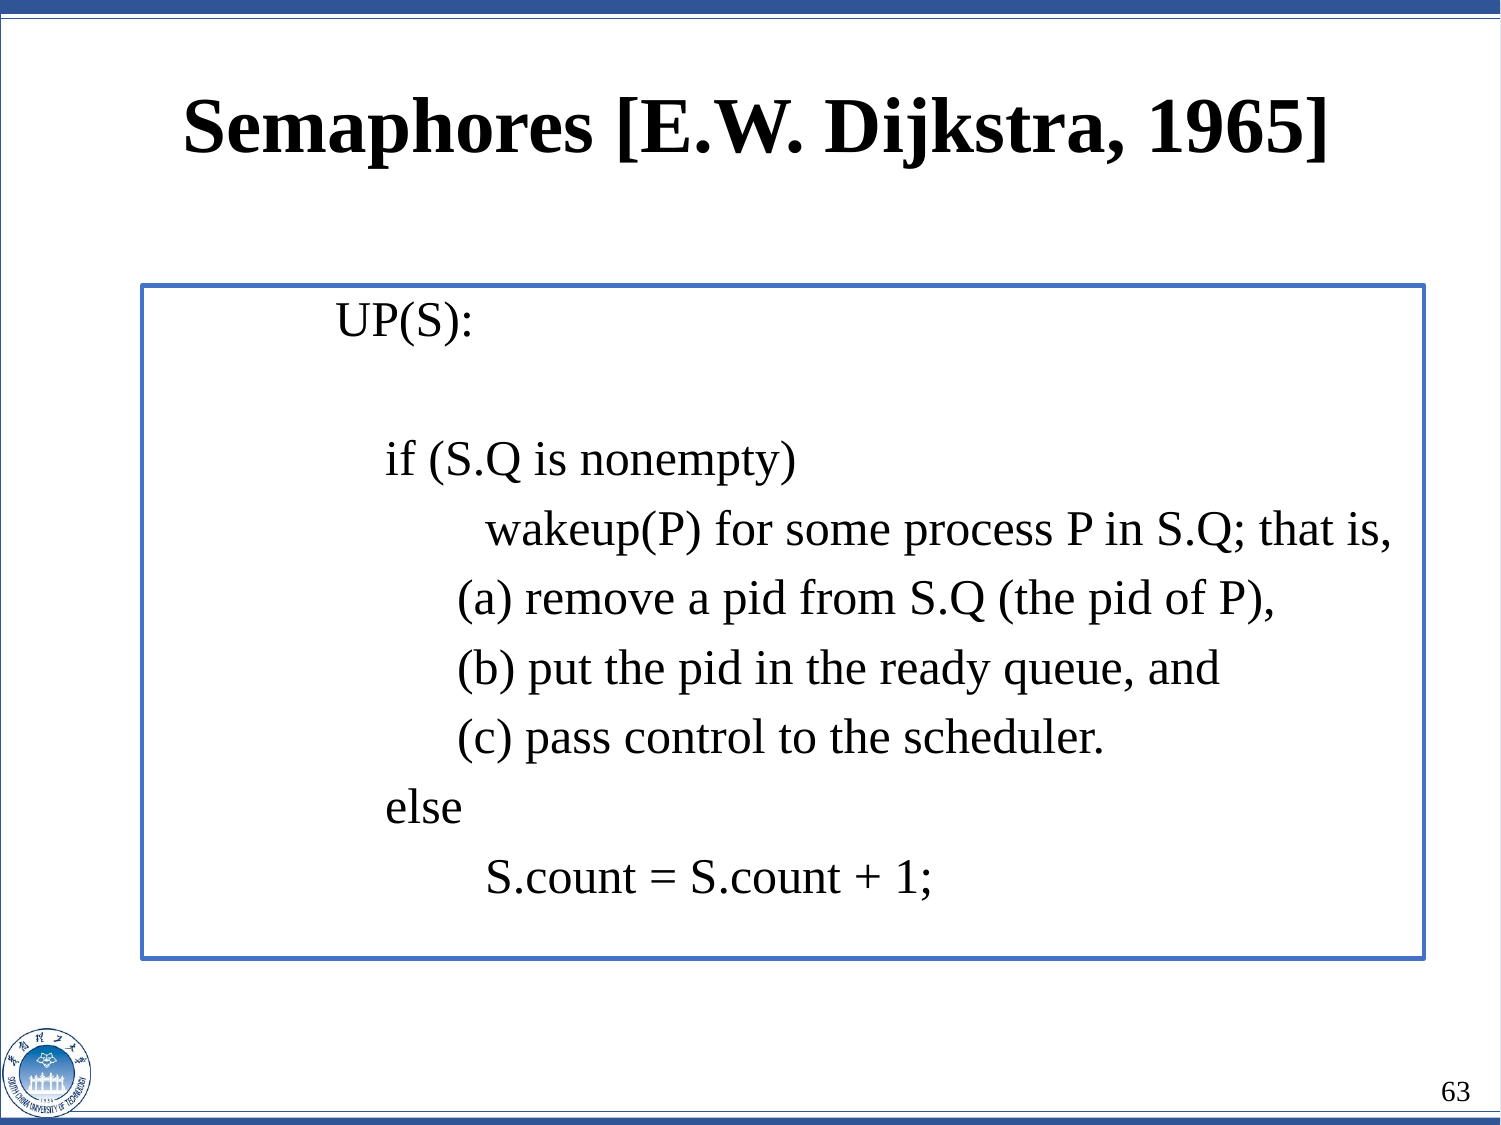

Semaphores [E.W. Dijkstra, 1965]
		UP(S):

		    if (S.Q is nonempty)
			wakeup(P) for some process P in S.Q; that is,
                        (a) remove a pid from S.Q (the pid of P),
                        (b) put the pid in the ready queue, and
                        (c) pass control to the scheduler.
		    else
			S.count = S.count + 1;
63